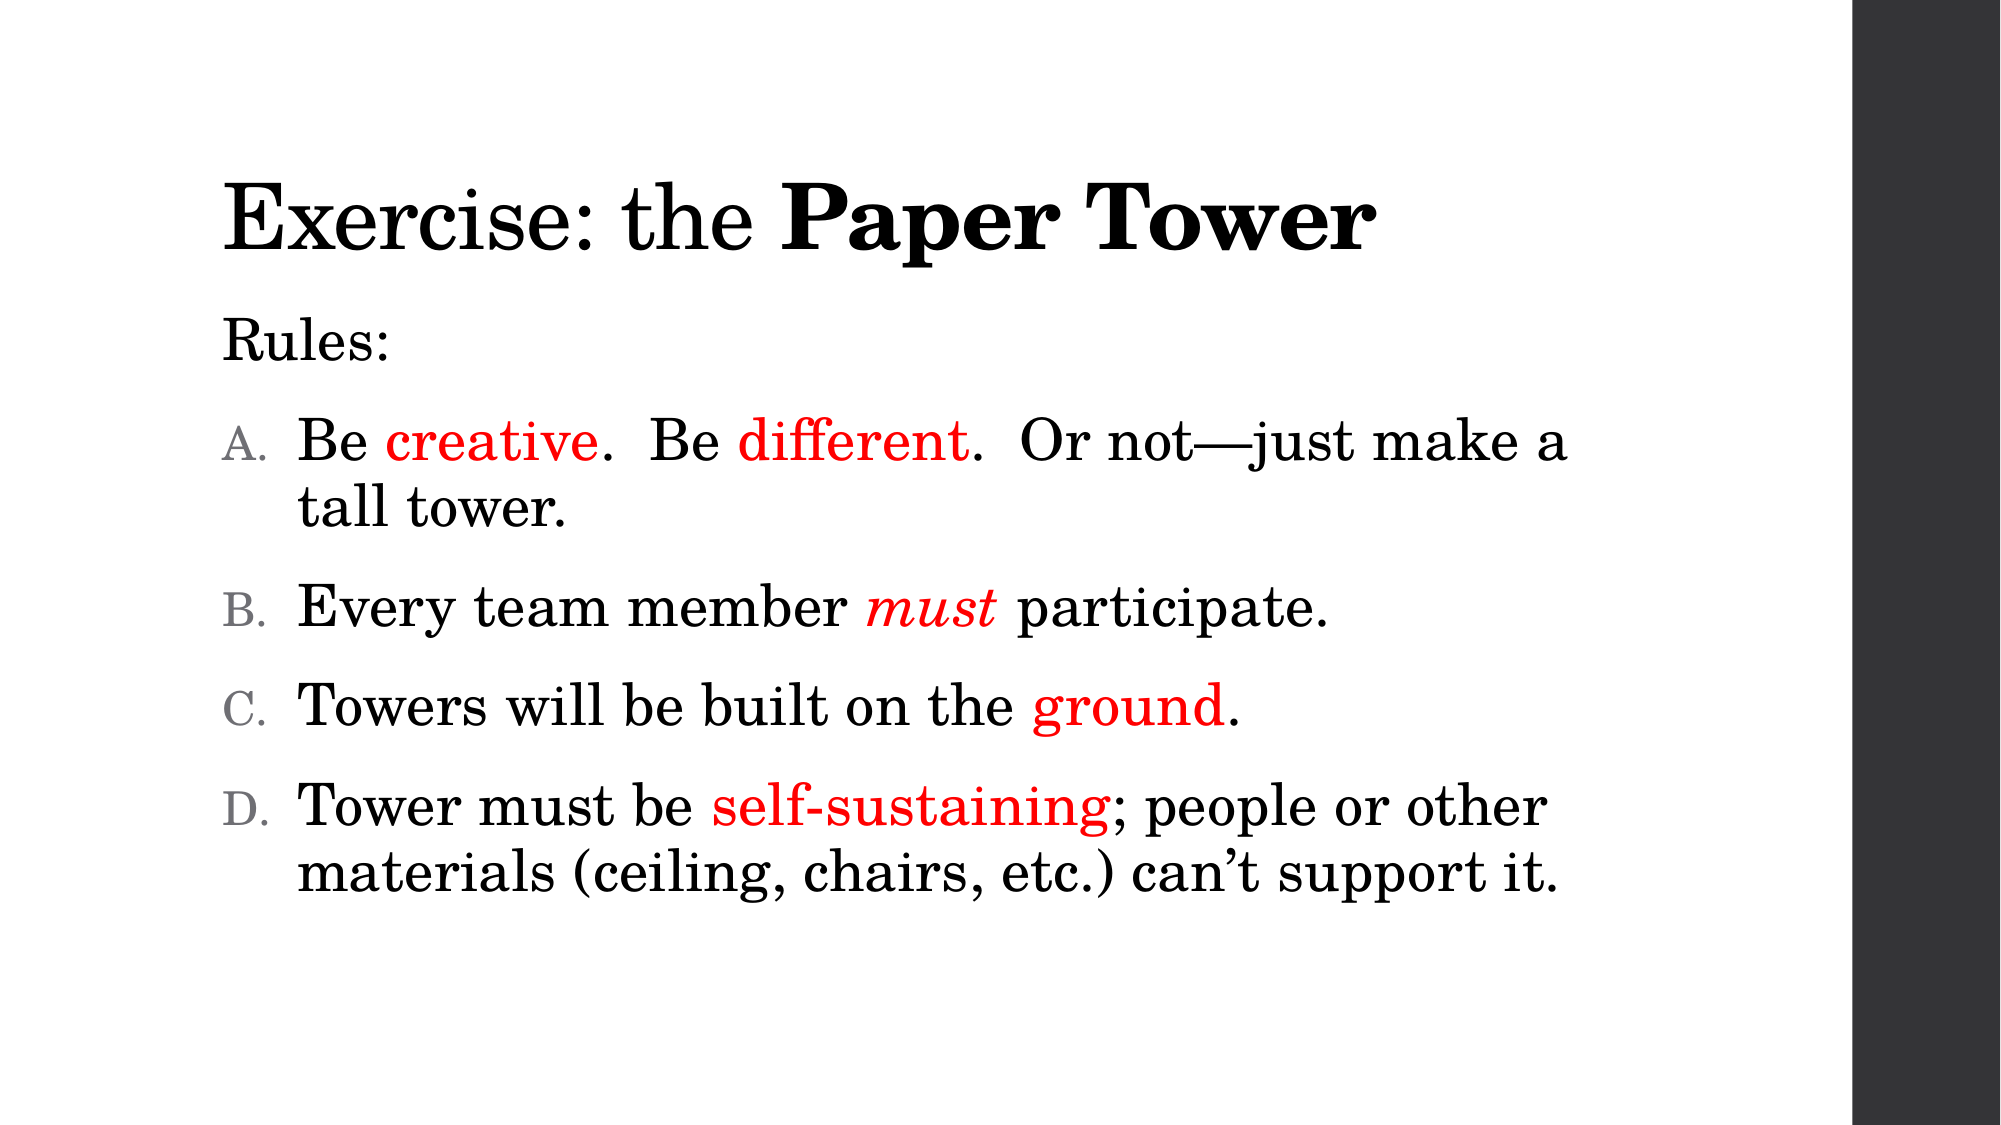

# Exercise: the Paper Tower
Rules:
Be creative.  Be different.  Or not—just make a tall tower.
Every team member must participate.
Towers will be built on the ground.
Tower must be self-sustaining; people or other materials (ceiling, chairs, etc.) can’t support it.